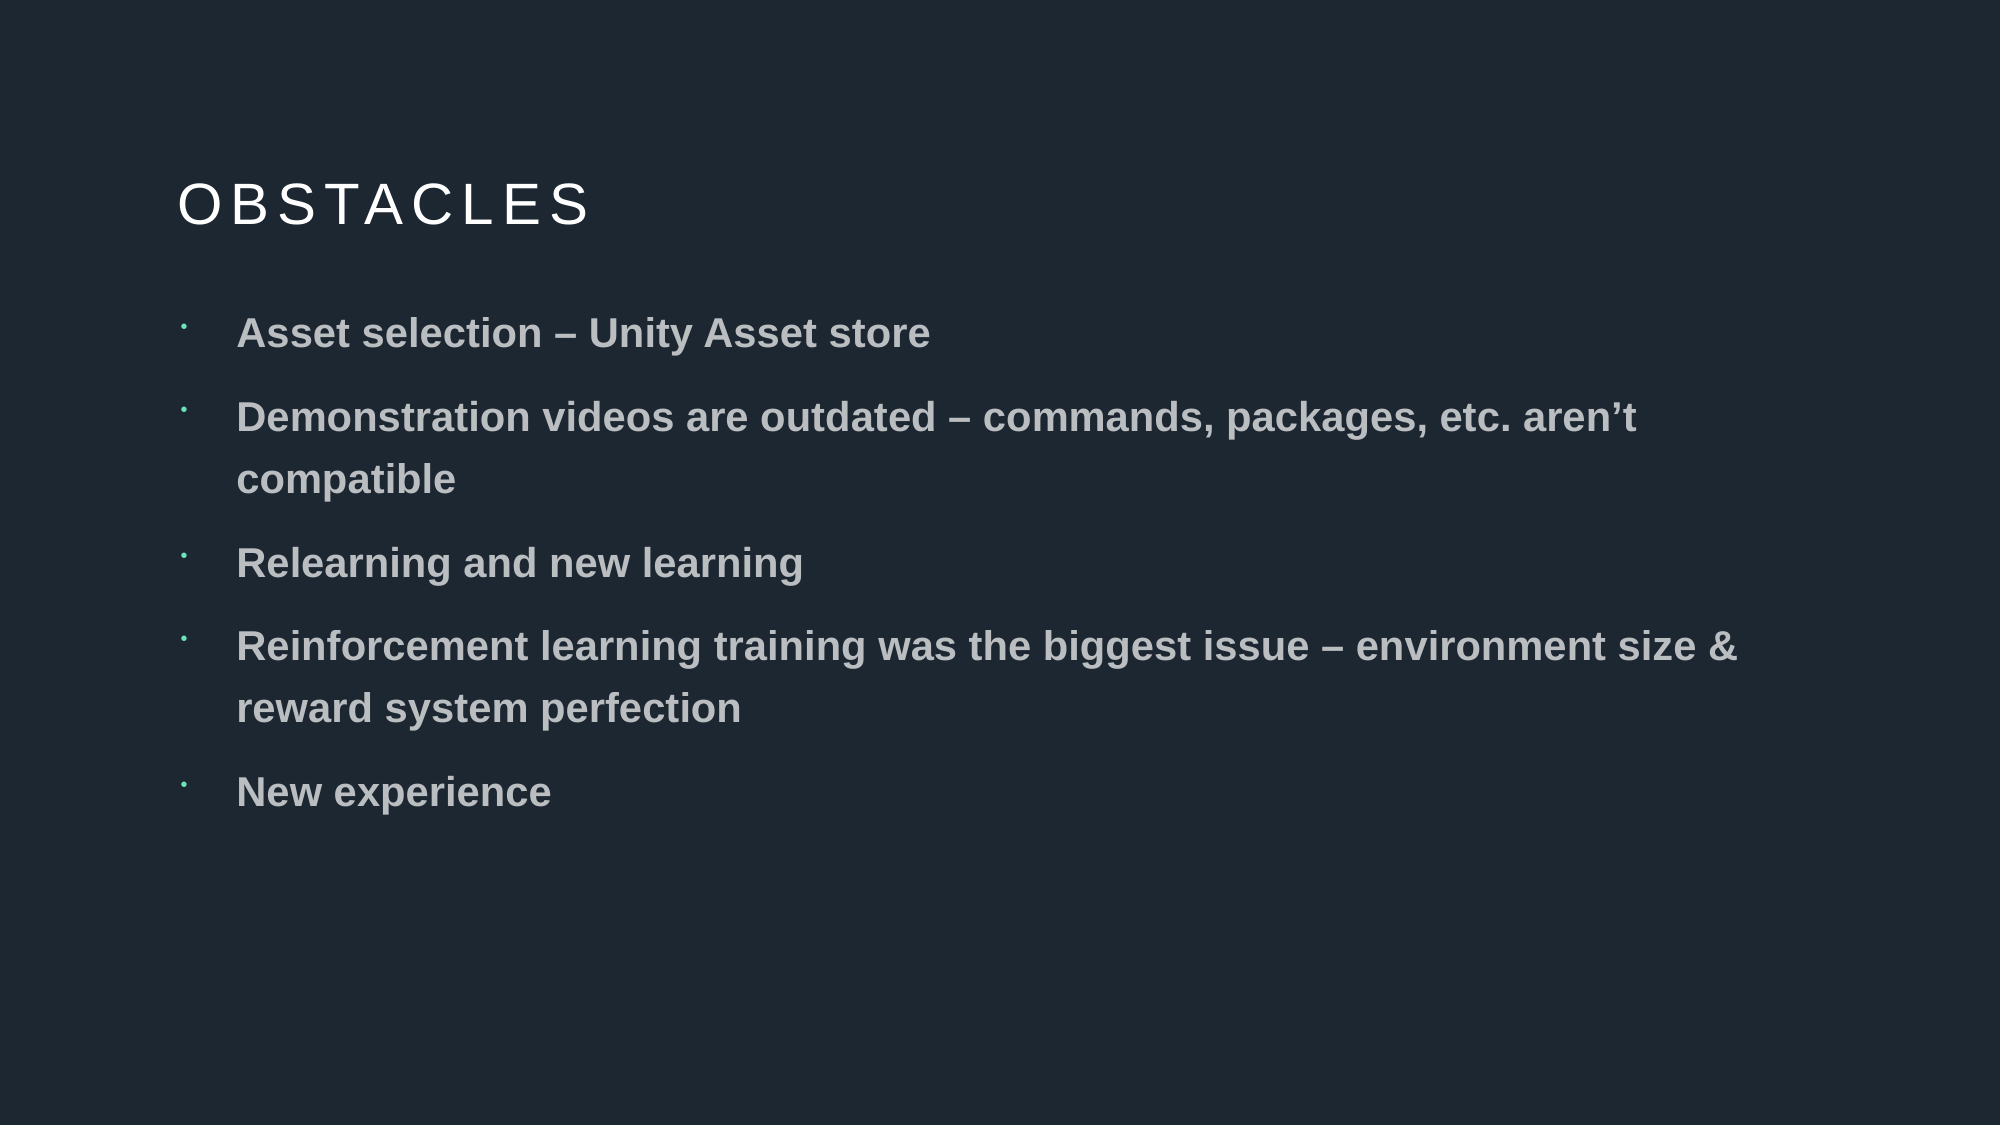

# Obstacles
Asset selection – Unity Asset store
Demonstration videos are outdated – commands, packages, etc. aren’t compatible
Relearning and new learning
Reinforcement learning training was the biggest issue – environment size & reward system perfection
New experience